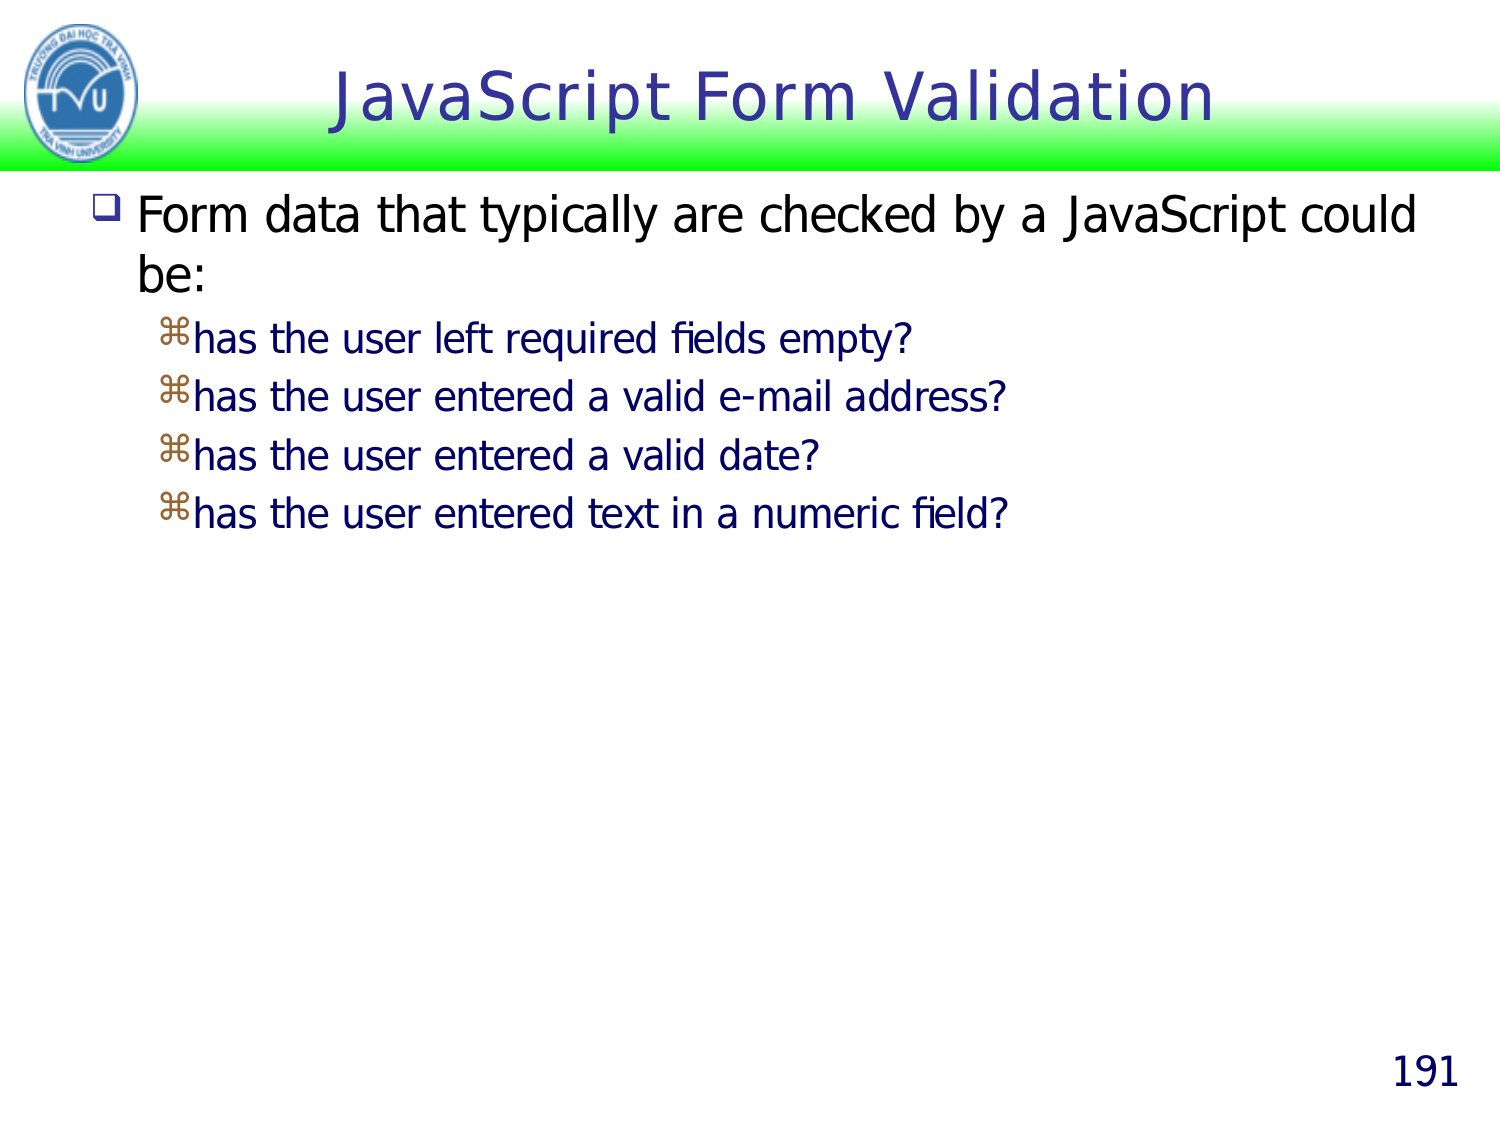

# JavaScript Form Validation
Form data that typically are checked by a JavaScript could be:
has the user left required fields empty?
has the user entered a valid e-mail address?
has the user entered a valid date?
has the user entered text in a numeric field?

191